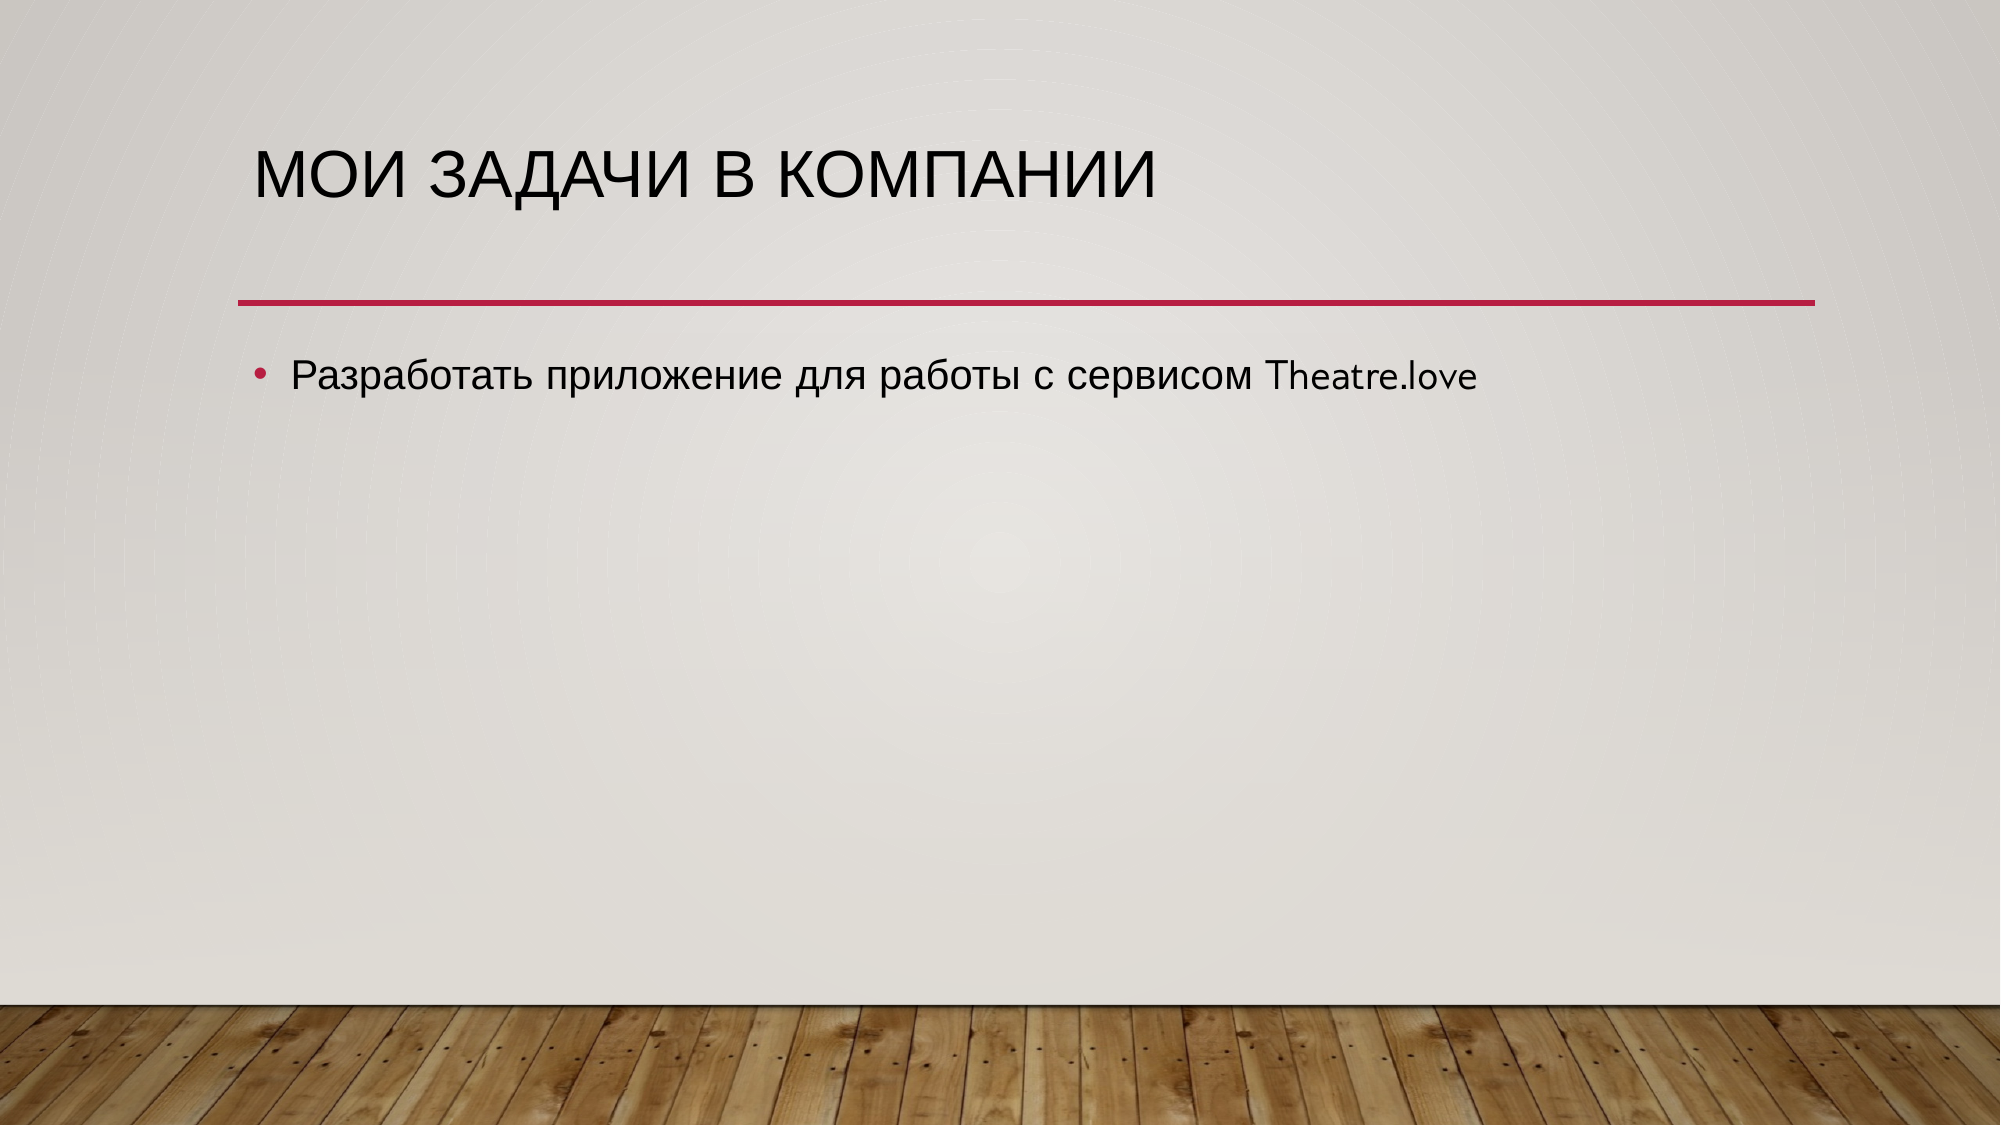

# Мои задачи в компании
Разработать приложение для работы с сервисом Theatre.love